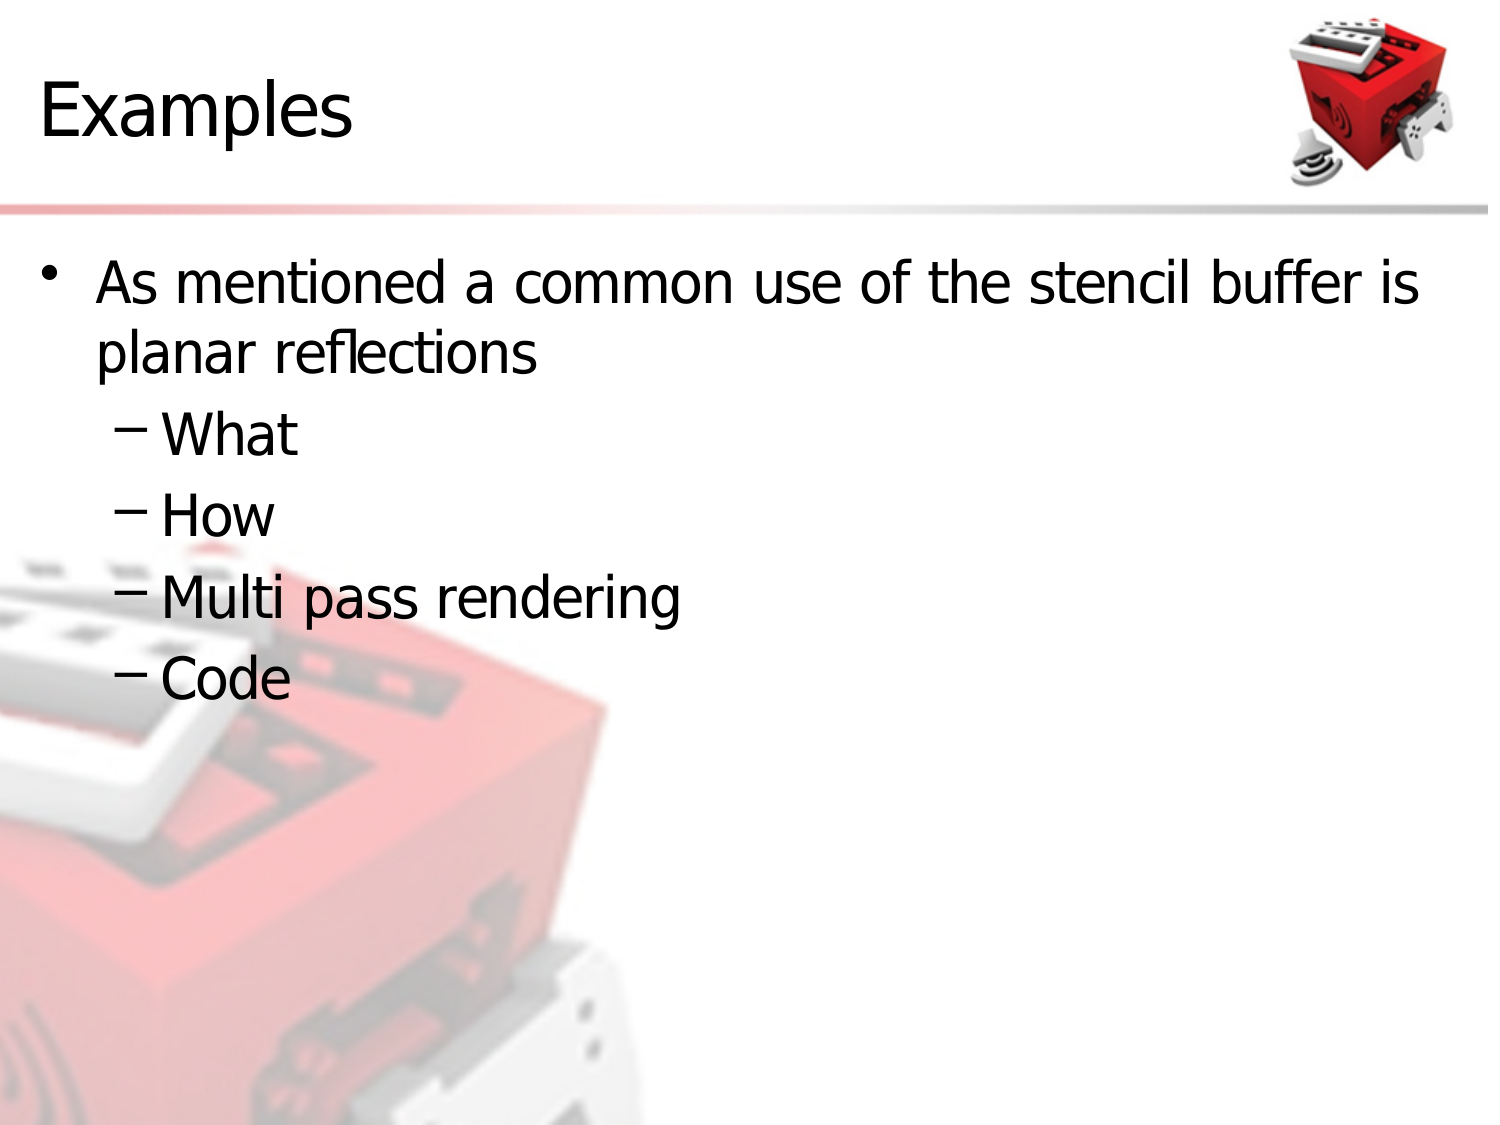

# Examples
As mentioned a common use of the stencil buffer is planar reflections
What
How
Multi pass rendering
Code